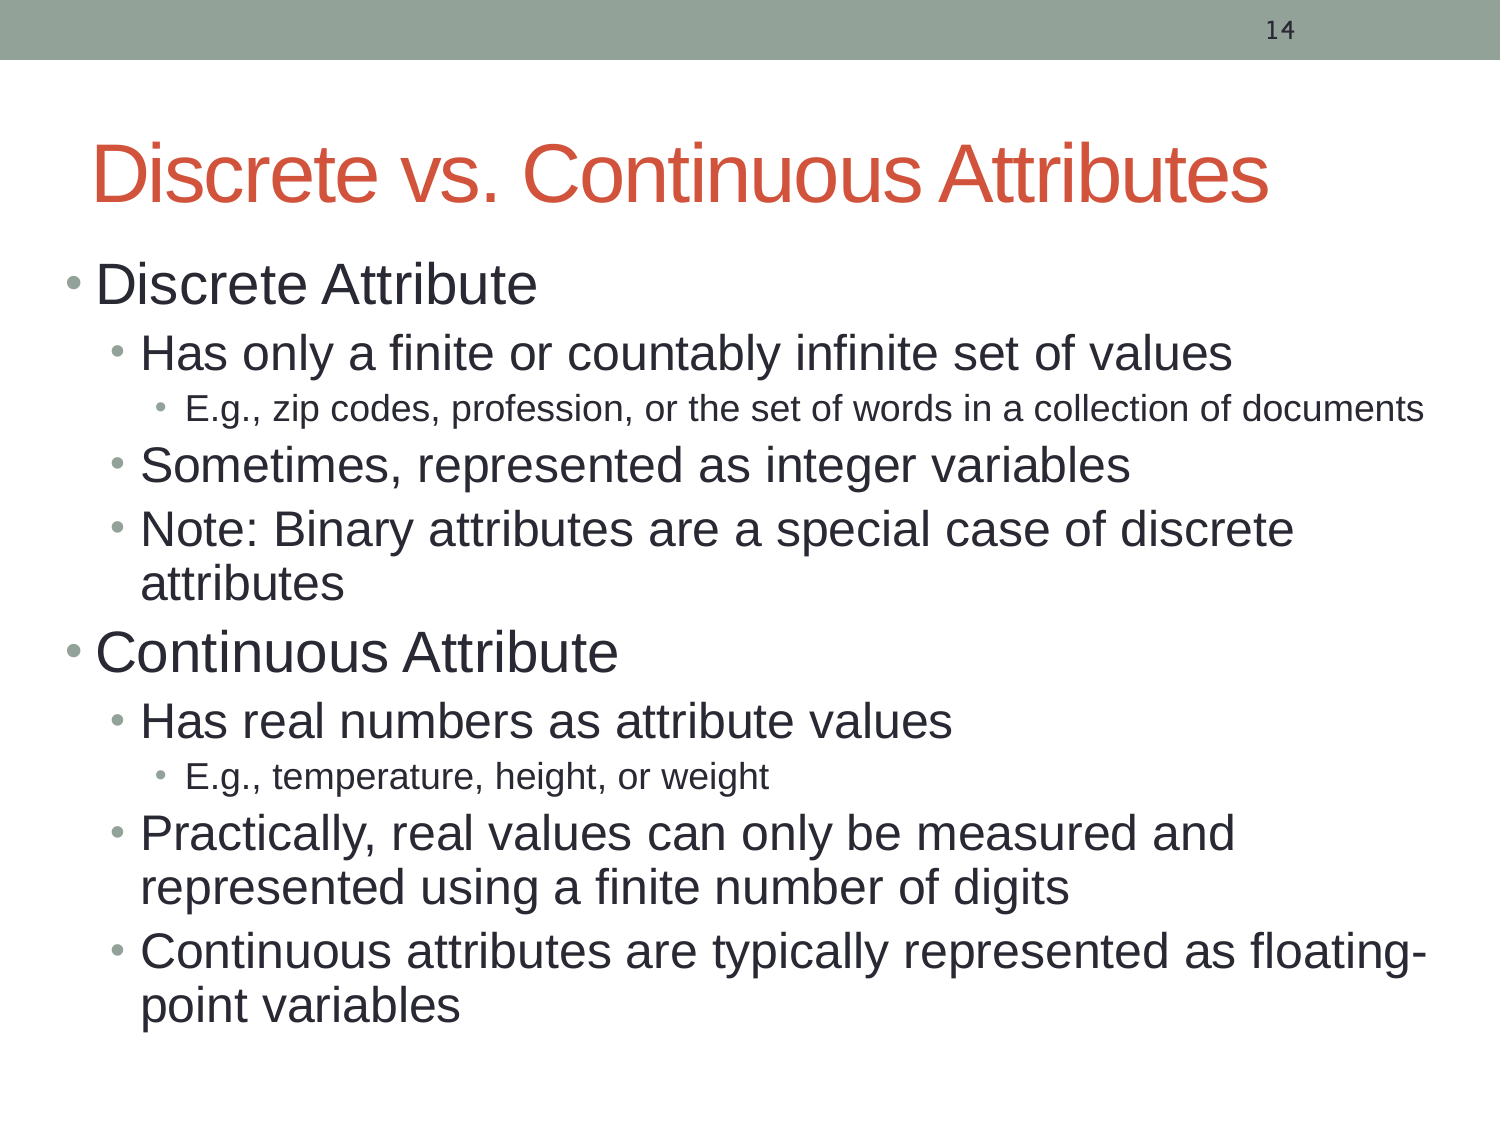

14
# Discrete vs. Continuous Attributes
Discrete Attribute
Has only a finite or countably infinite set of values
E.g., zip codes, profession, or the set of words in a collection of documents
Sometimes, represented as integer variables
Note: Binary attributes are a special case of discrete attributes
Continuous Attribute
Has real numbers as attribute values
E.g., temperature, height, or weight
Practically, real values can only be measured and represented using a finite number of digits
Continuous attributes are typically represented as floating-point variables